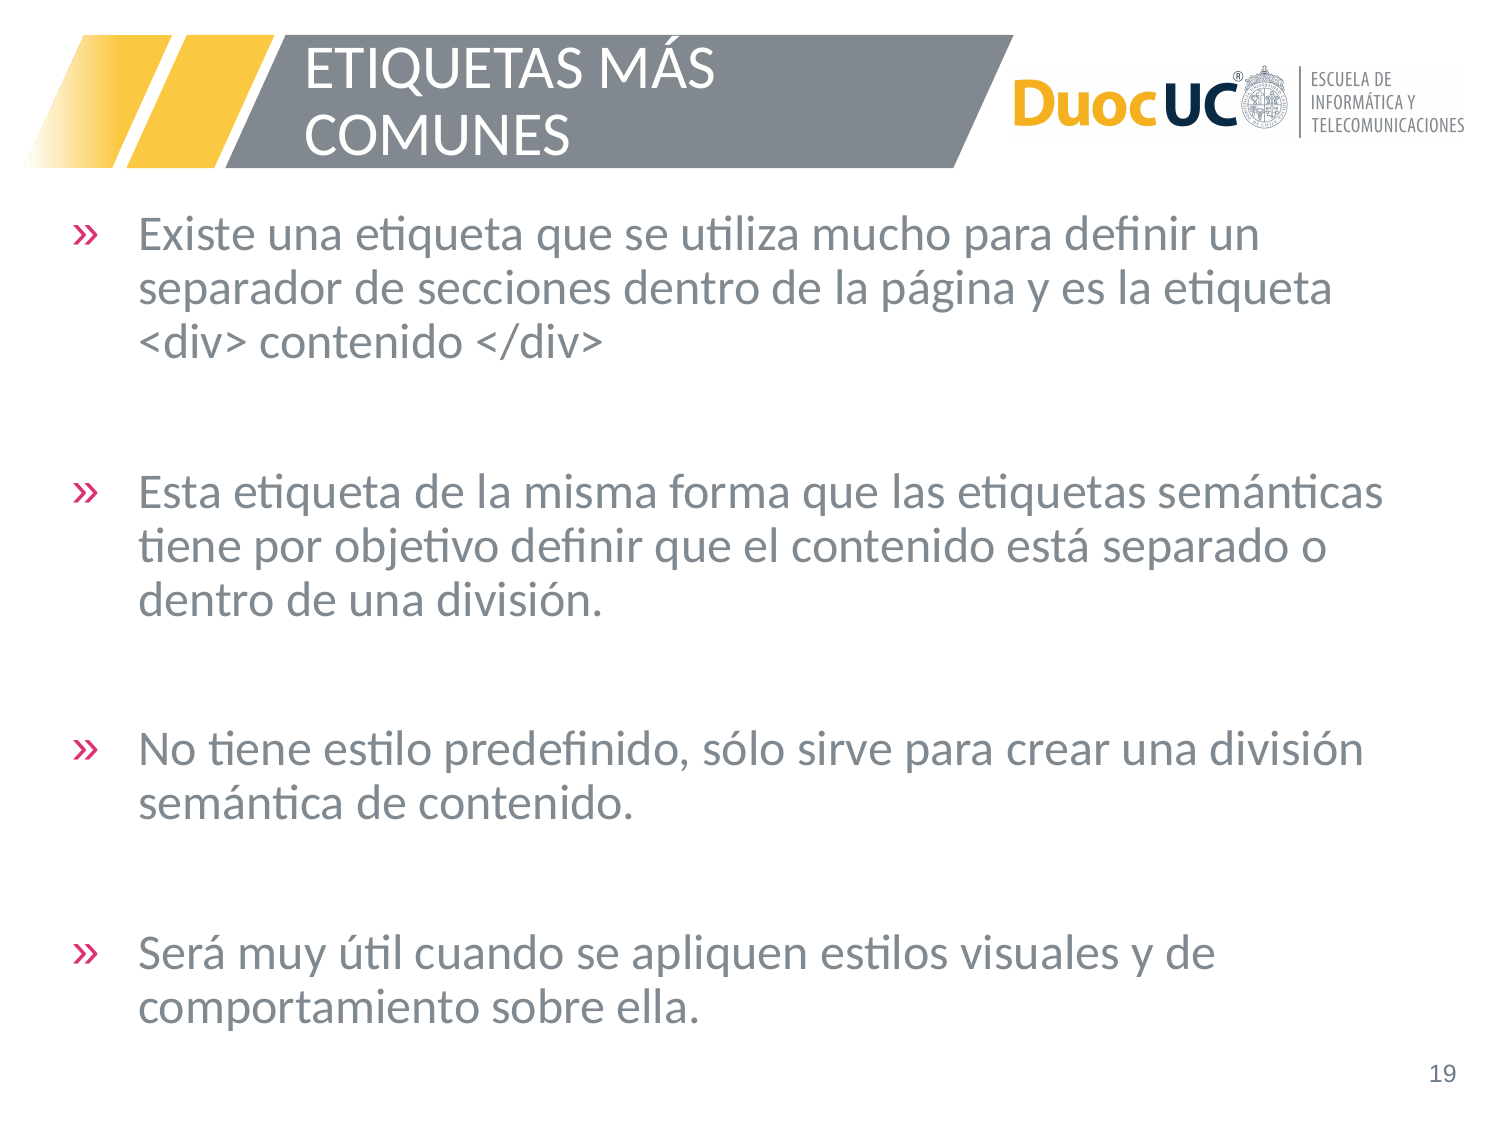

# ETIQUETAS MÁS COMUNES
Existe una etiqueta que se utiliza mucho para definir un separador de secciones dentro de la página y es la etiqueta <div> contenido </div>

Esta etiqueta de la misma forma que las etiquetas semánticas tiene por objetivo definir que el contenido está separado o dentro de una división.

No tiene estilo predefinido, sólo sirve para crear una división semántica de contenido.

Será muy útil cuando se apliquen estilos visuales y de comportamiento sobre ella.